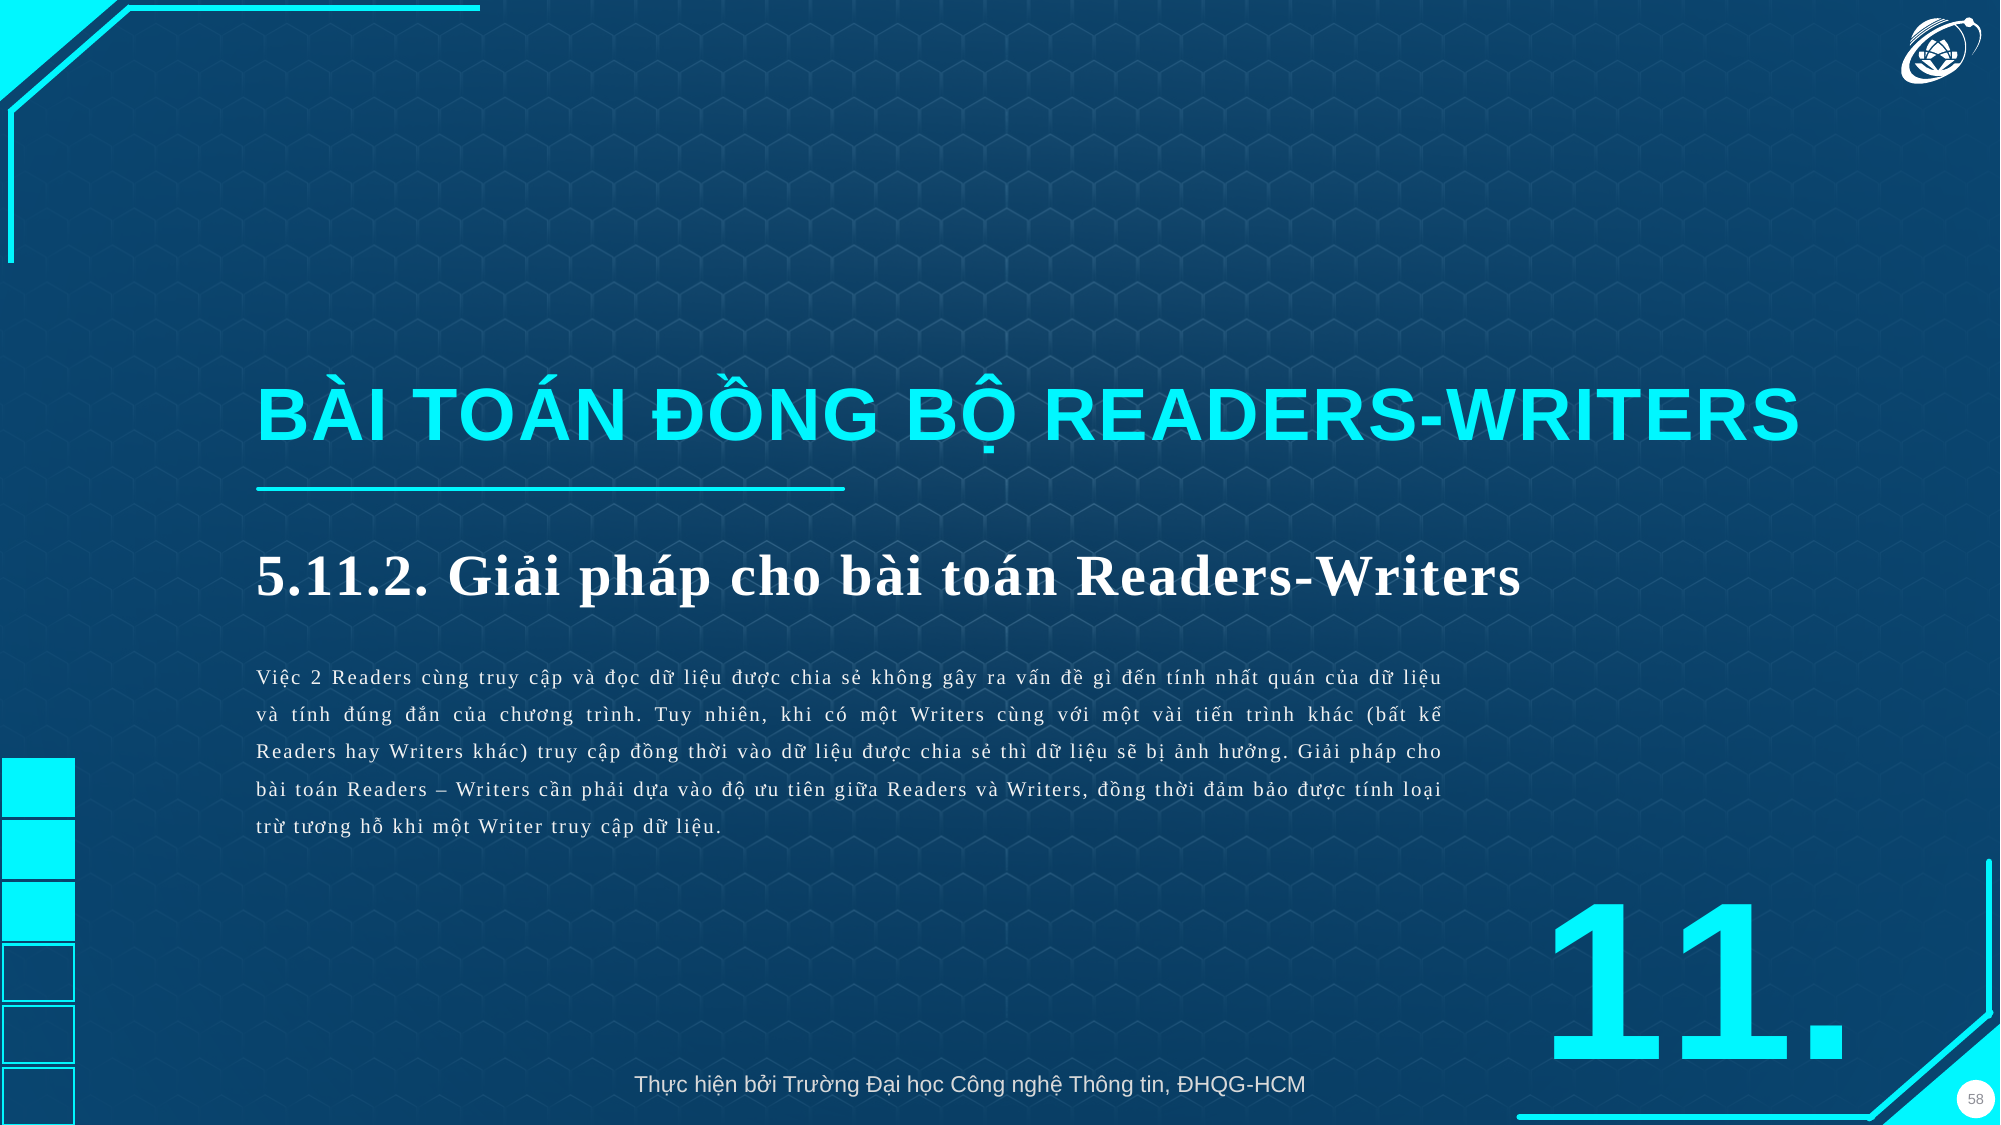

BÀI TOÁN ĐỒNG BỘ READERS-WRITERS
5.11.2. Giải pháp cho bài toán Readers-Writers
Việc 2 Readers cùng truy cập và đọc dữ liệu được chia sẻ không gây ra vấn đề gì đến tính nhất quán của dữ liệu và tính đúng đắn của chương trình. Tuy nhiên, khi có một Writers cùng với một vài tiến trình khác (bất kể Readers hay Writers khác) truy cập đồng thời vào dữ liệu được chia sẻ thì dữ liệu sẽ bị ảnh hưởng. Giải pháp cho bài toán Readers – Writers cần phải dựa vào độ ưu tiên giữa Readers và Writers, đồng thời đảm bảo được tính loại trừ tương hỗ khi một Writer truy cập dữ liệu.
11.
Thực hiện bởi Trường Đại học Công nghệ Thông tin, ĐHQG-HCM
58